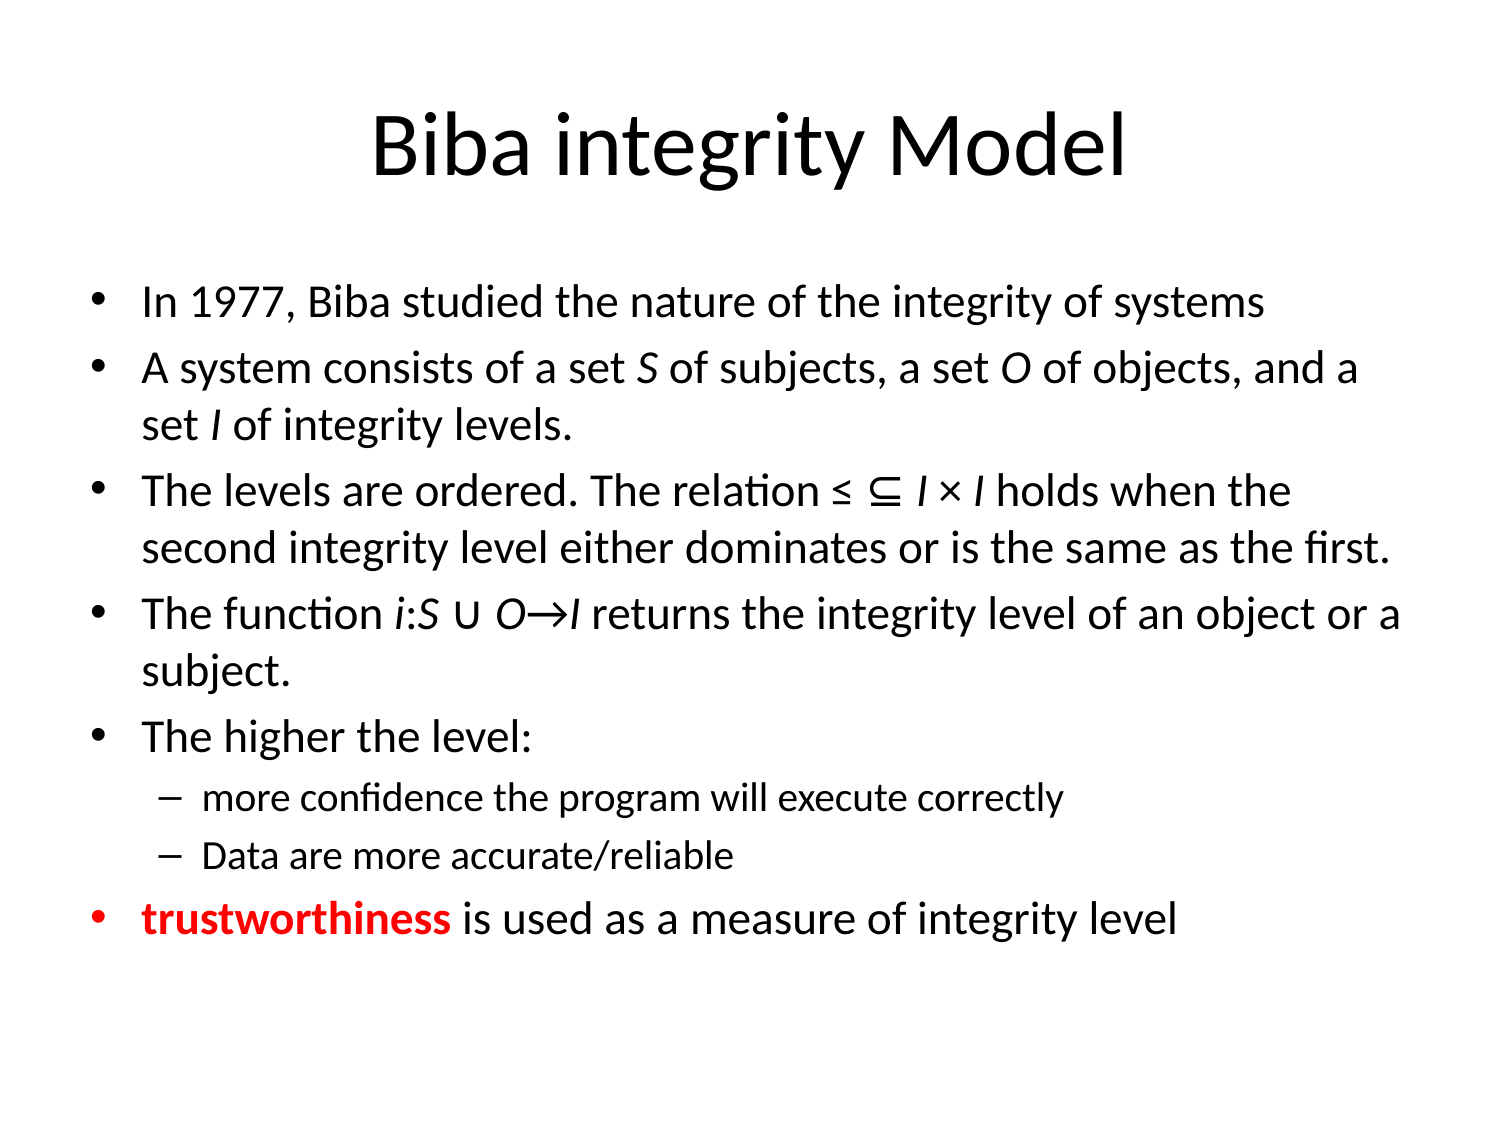

# Biba integrity Model
In 1977, Biba studied the nature of the integrity of systems
A system consists of a set S of subjects, a set O of objects, and a set I of integrity levels.
The levels are ordered. The relation ≤ ⊆ I × I holds when the second integrity level either dominates or is the same as the first.
The function i:S ∪ O→I returns the integrity level of an object or a subject.
The higher the level:
more confidence the program will execute correctly
Data are more accurate/reliable
trustworthiness is used as a measure of integrity level